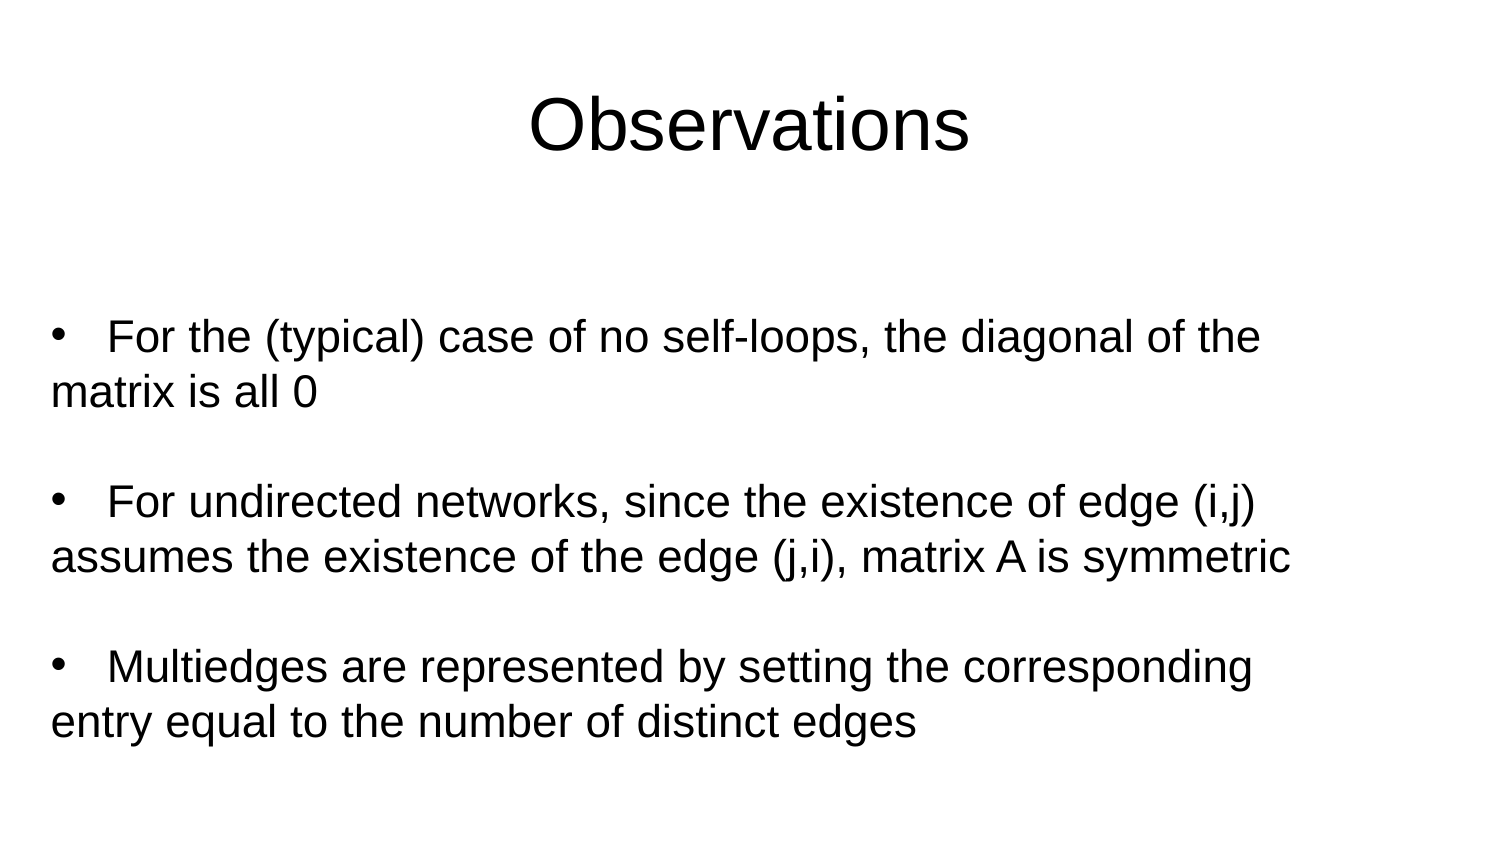

# Observations
For the (typical) case of no self-loops, the diagonal of the
matrix is all 0

For undirected networks, since the existence of edge (i,j)
assumes the existence of the edge (j,i), matrix A is symmetric

Multiedges are represented by setting the corresponding
entry equal to the number of distinct edges